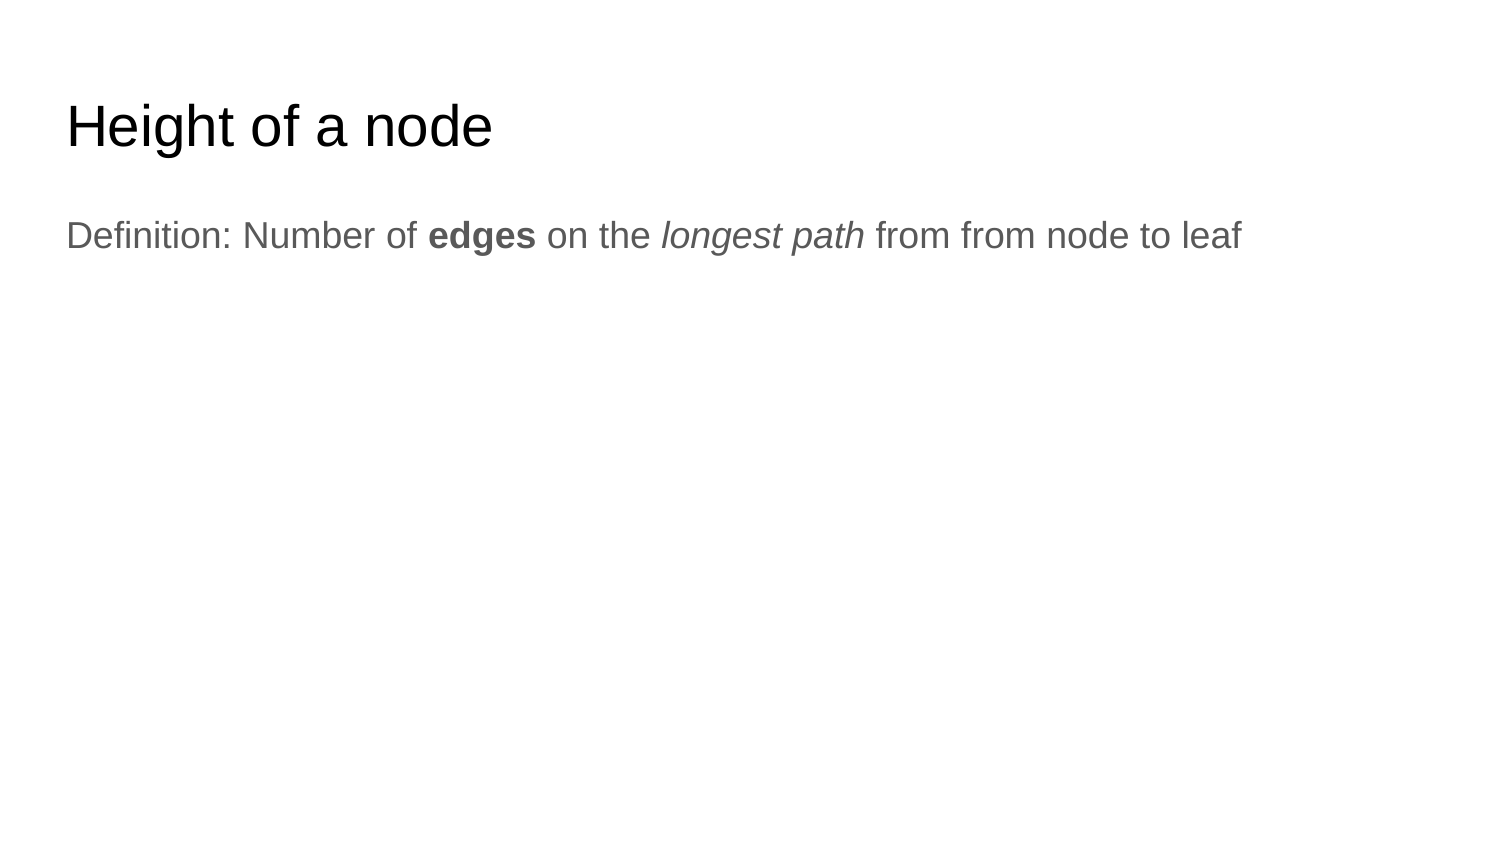

# Height of a node
Definition: Number of edges on the longest path from from node to leaf